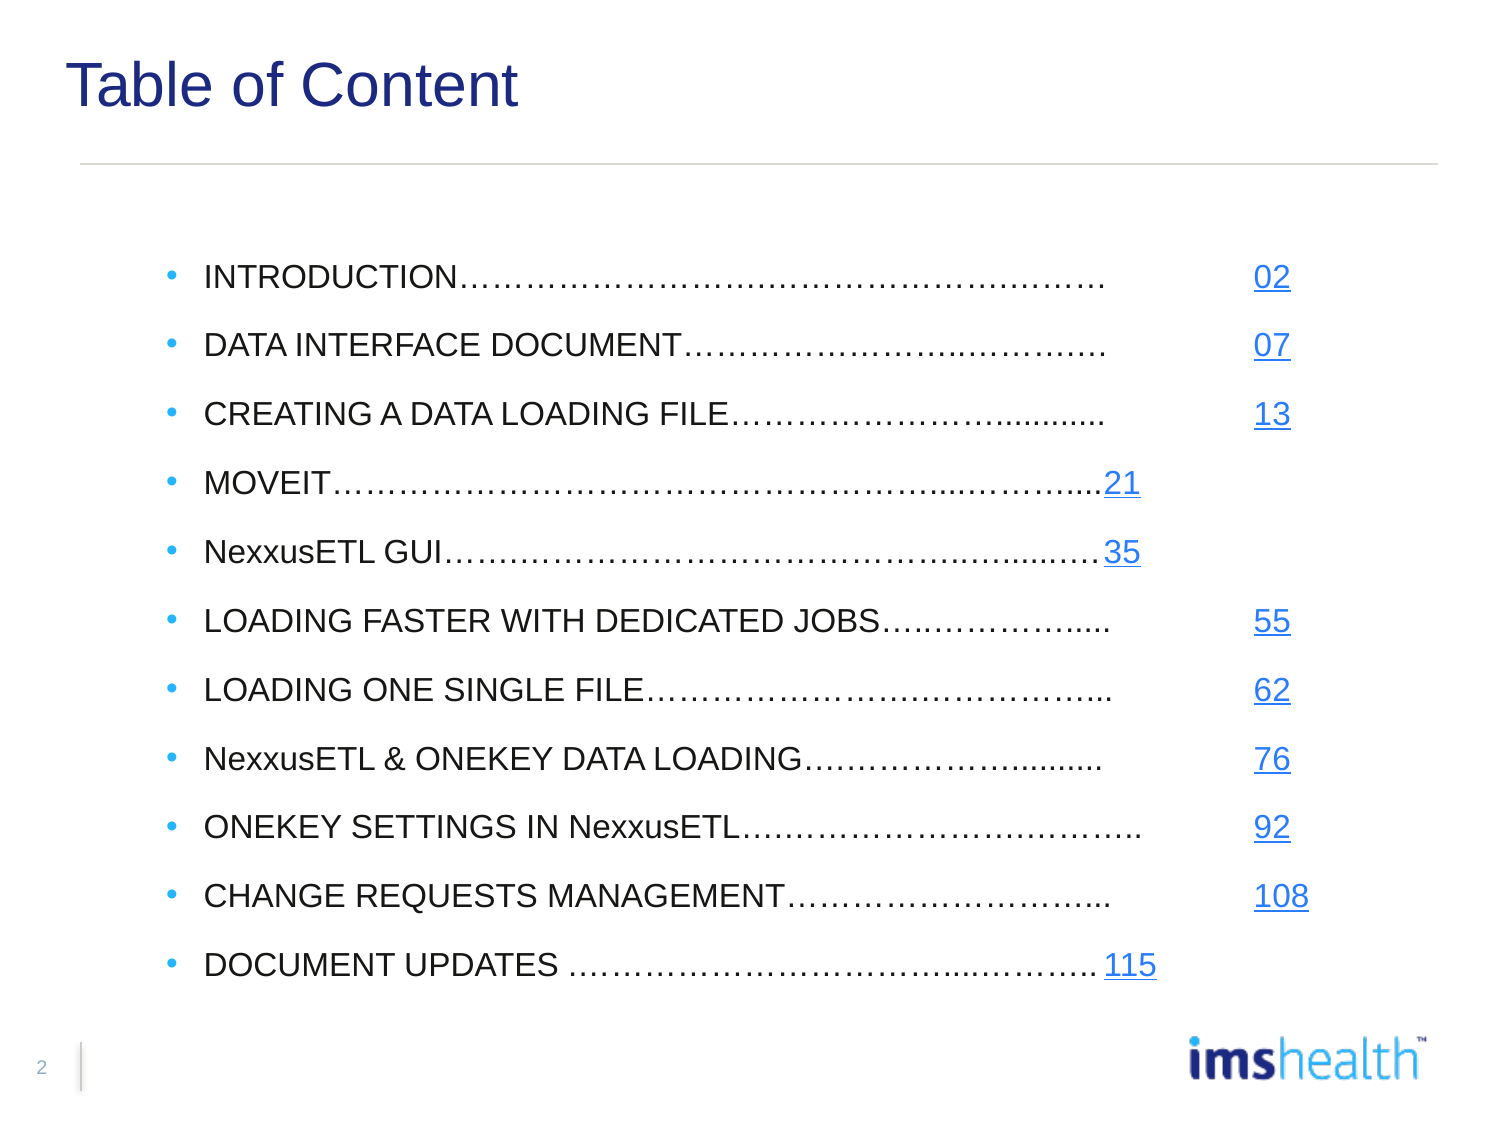

Table of Content

INTRODUCTION……………………….………………….………	02
DATA INTERFACE DOCUMENT……………………..……….…	07
CREATING A DATA LOADING FILE……………………............	13
MOVEIT………………………………………………....………....	21
NexxusETL GUI…….…………………………………..…......….	35
LOADING FASTER WITH DEDICATED JOBS…..………….....	55
LOADING ONE SINGLE FILE…………………….……………...	62
NexxusETL & ONEKEY DATA LOADING….……………..........	76
ONEKEY SETTINGS IN NexxusETL….………………….………..	92
CHANGE REQUESTS MANAGEMENT………………………...	108
DOCUMENT UPDATES .……………………………....………..	115